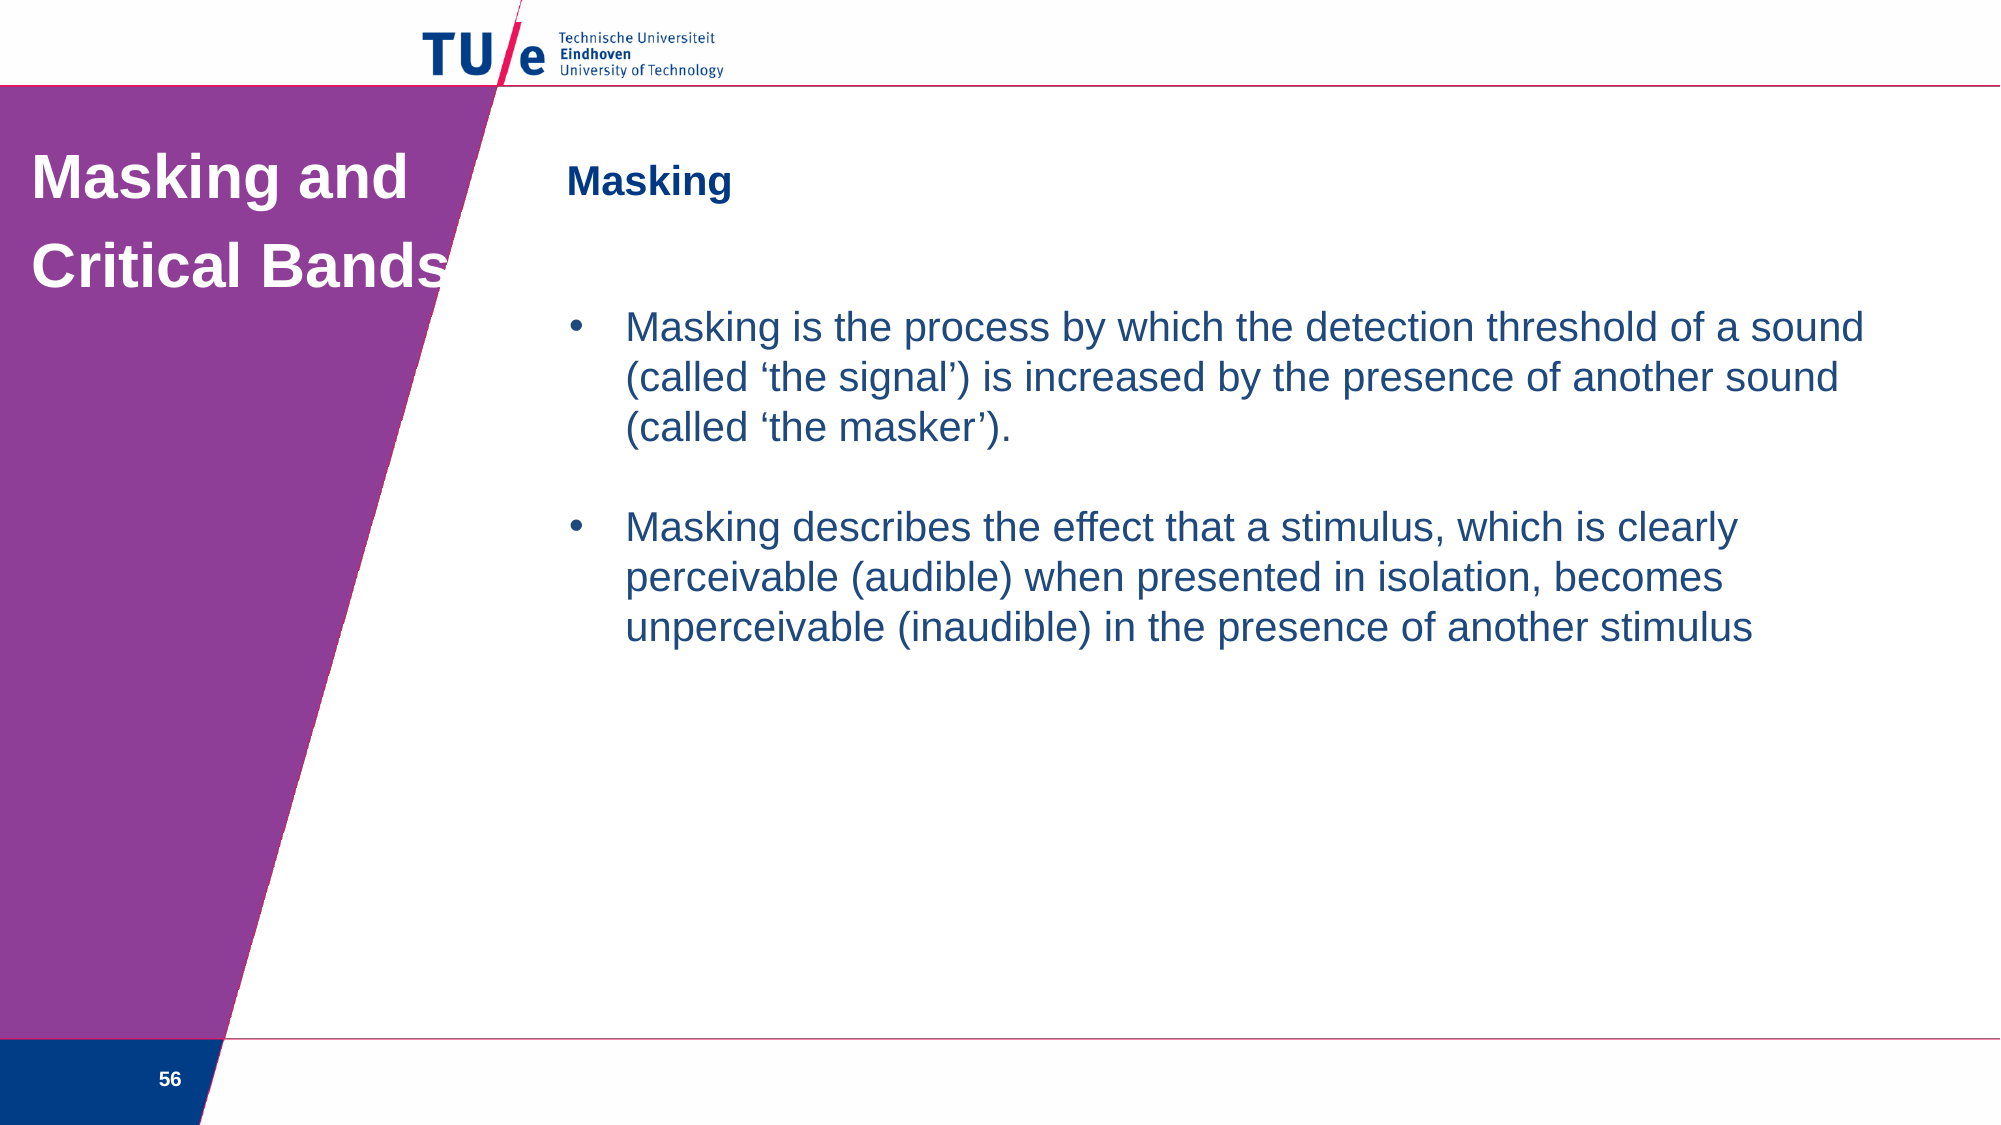

# Masking and Critical Bands

Masking

Masking is the process by which the detection threshold of a sound (called ‘the signal’) is increased by the presence of another sound (called ‘the masker’).

Masking describes the effect that a stimulus, which is clearly perceivable (audible) when presented in isolation, becomes unperceivable (inaudible) in the presence of another stimulus

56